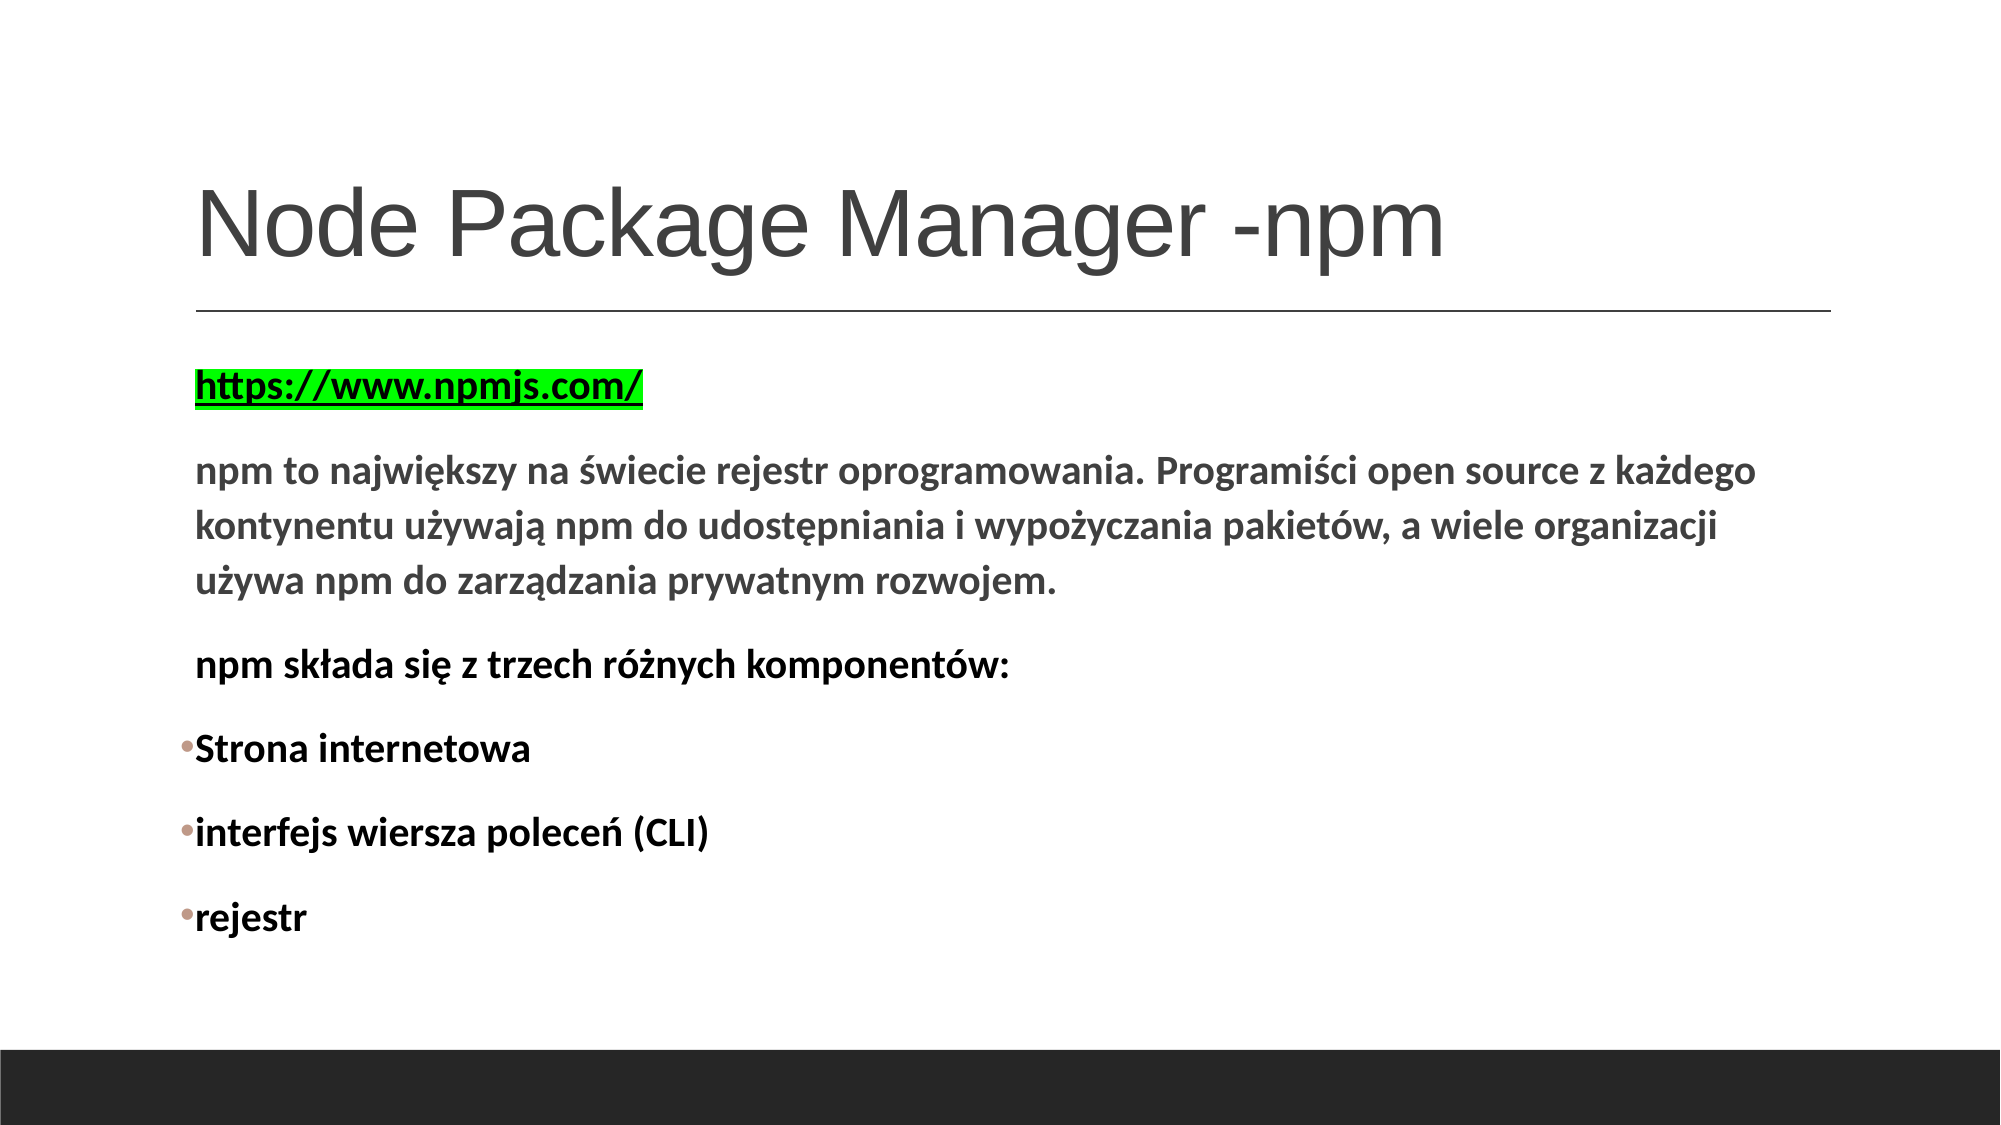

# Node Package Manager -npm
https://www.npmjs.com/
npm to największy na świecie rejestr oprogramowania. Programiści open source z każdego kontynentu używają npm do udostępniania i wypożyczania pakietów, a wiele organizacji używa npm do zarządzania prywatnym rozwojem.
npm składa się z trzech różnych komponentów:
Strona internetowa
interfejs wiersza poleceń (CLI)
rejestr